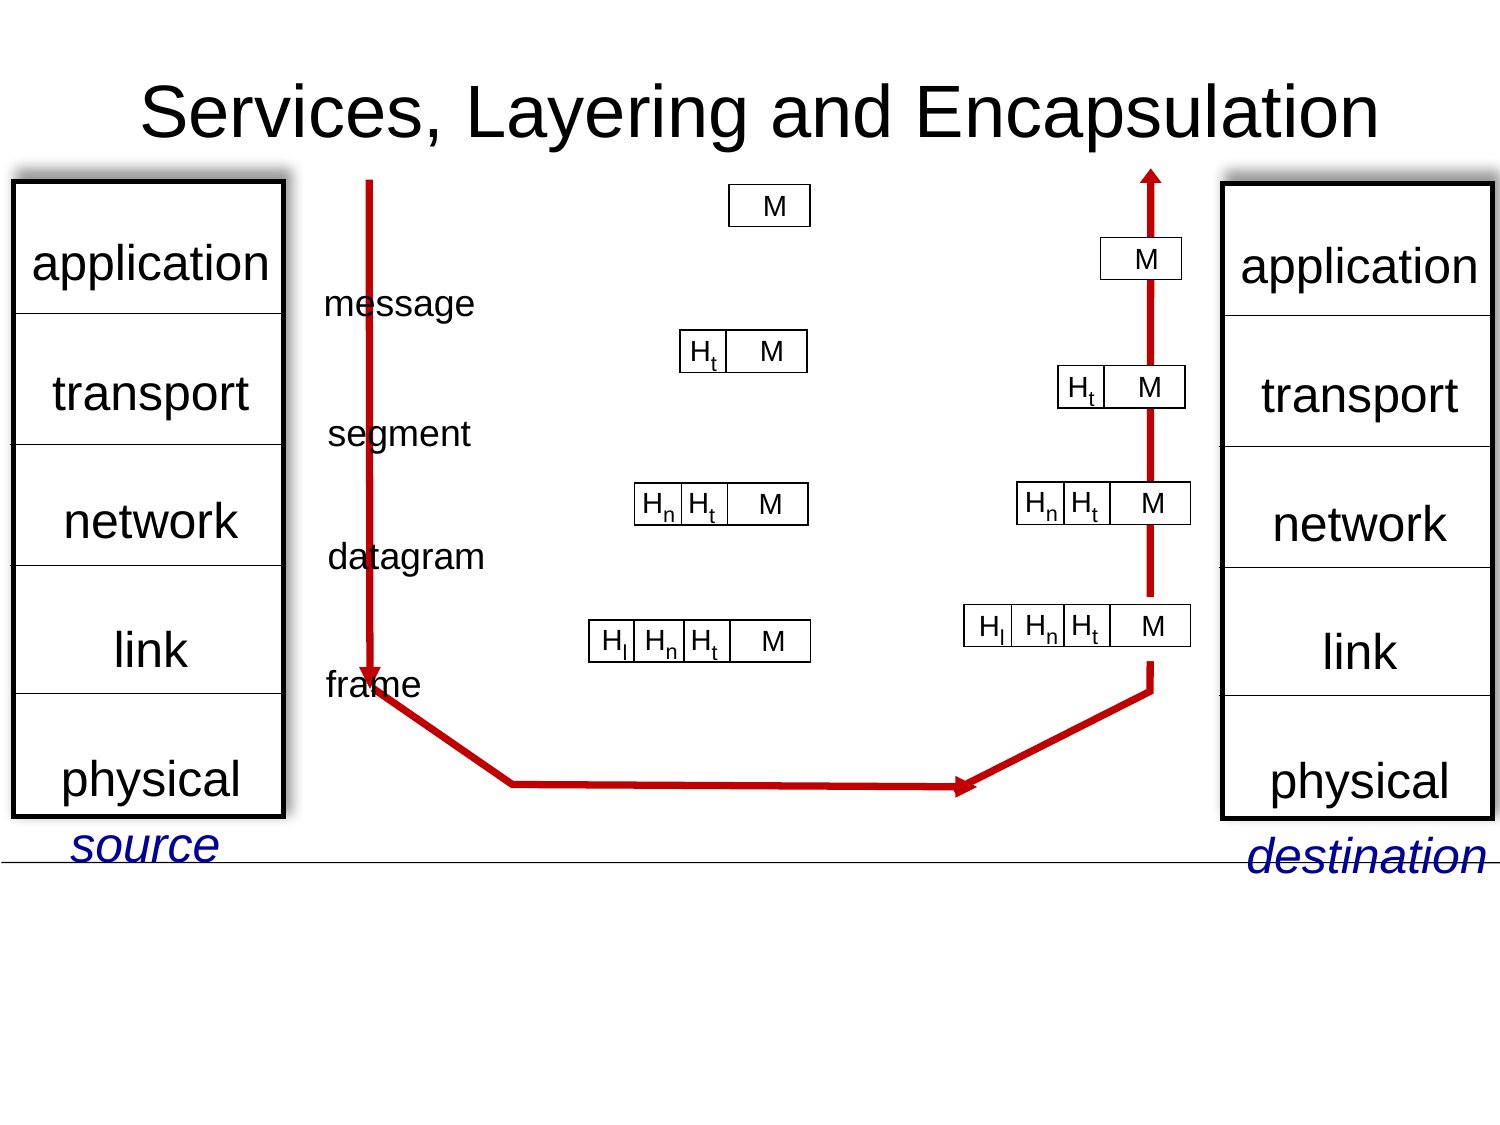

# Services, Layering and Encapsulation
application
transport
network
link
physical

application
transport
network
link
physical

M

M

Ht

Hn
M

Ht

Hn
M

Hl
Ht

M

message
segment
datagram

M

Ht

Hn
M

Ht
Hn
Hl
M

Ht
frame

source
destination